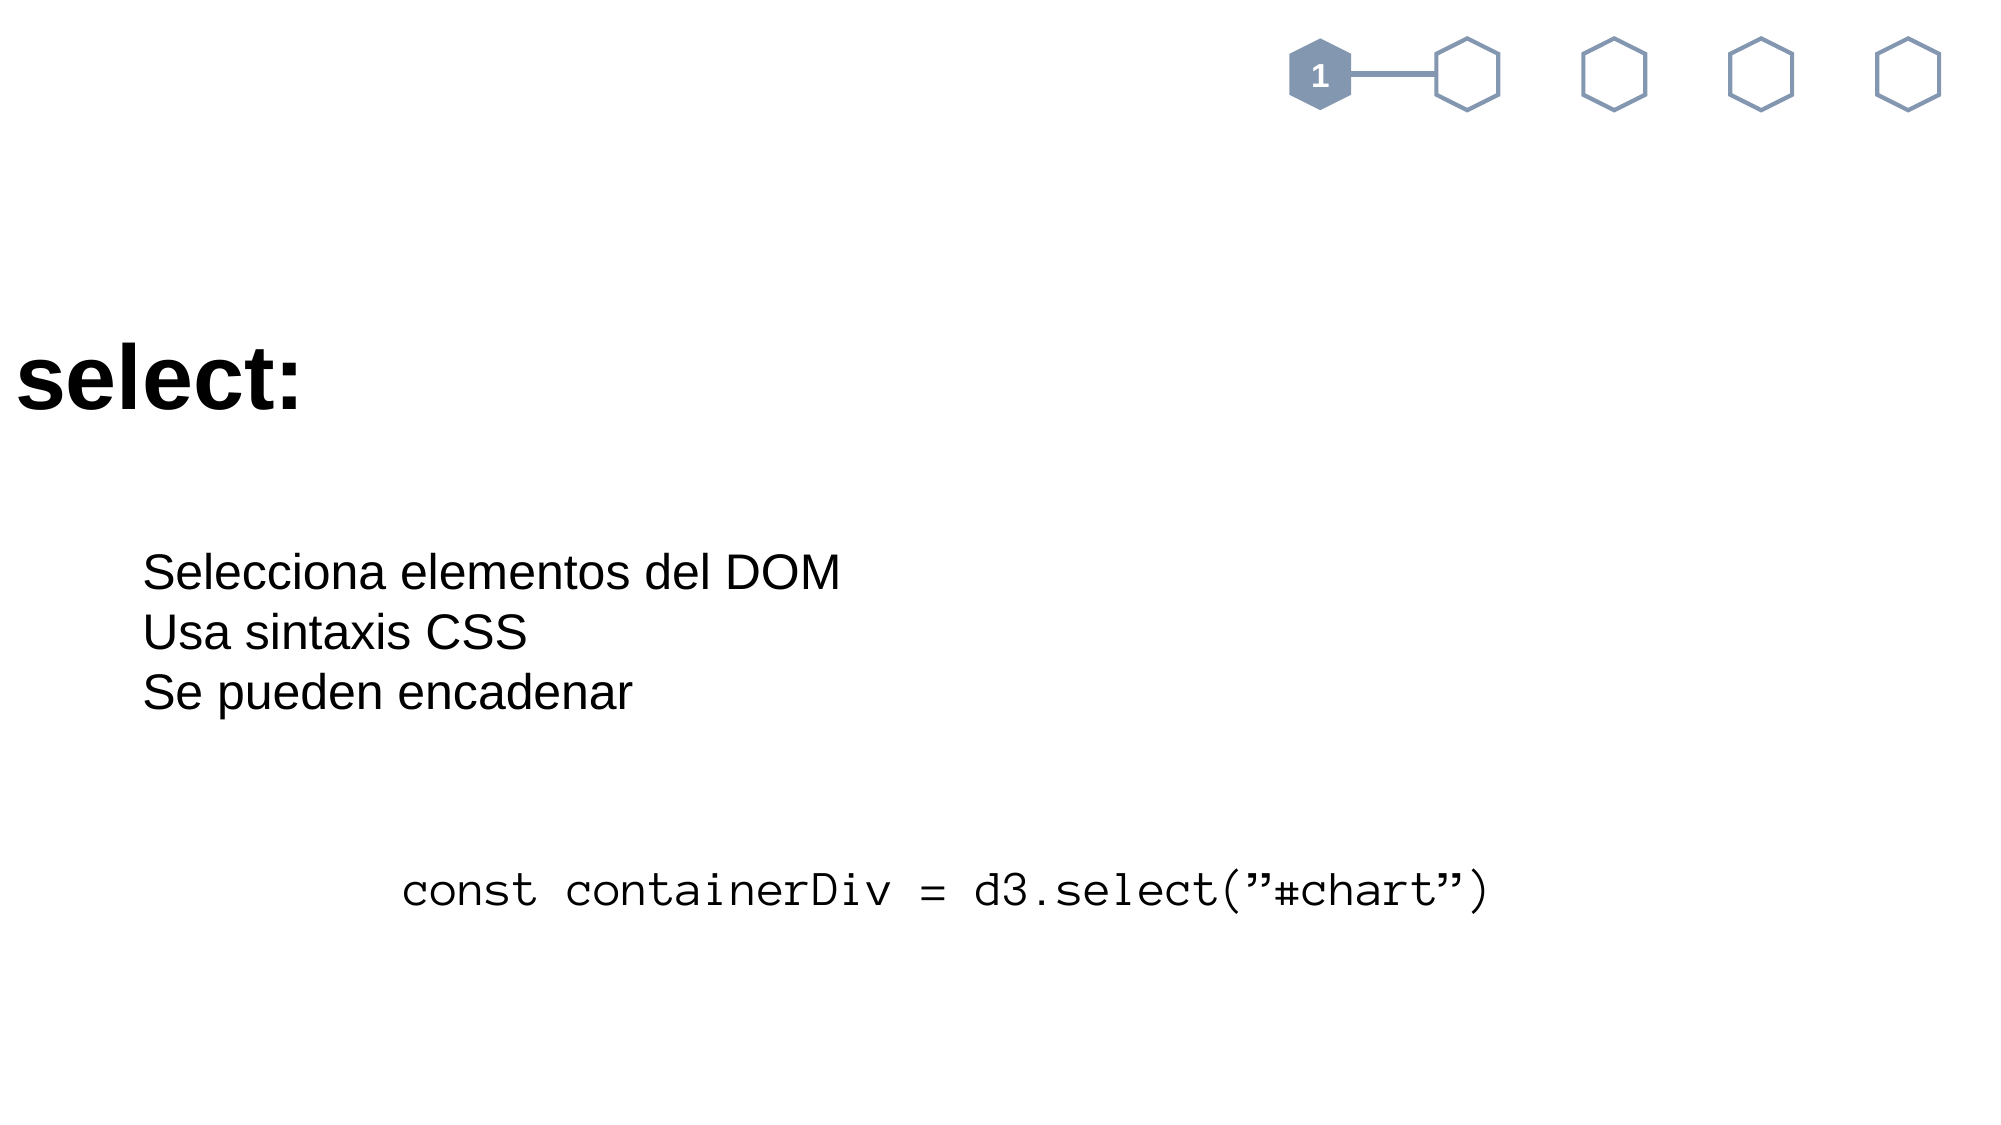

select:
Selecciona elementos del DOM
Usa sintaxis CSS
Se pueden encadenar

const containerDiv = d3.select(”#chart”)